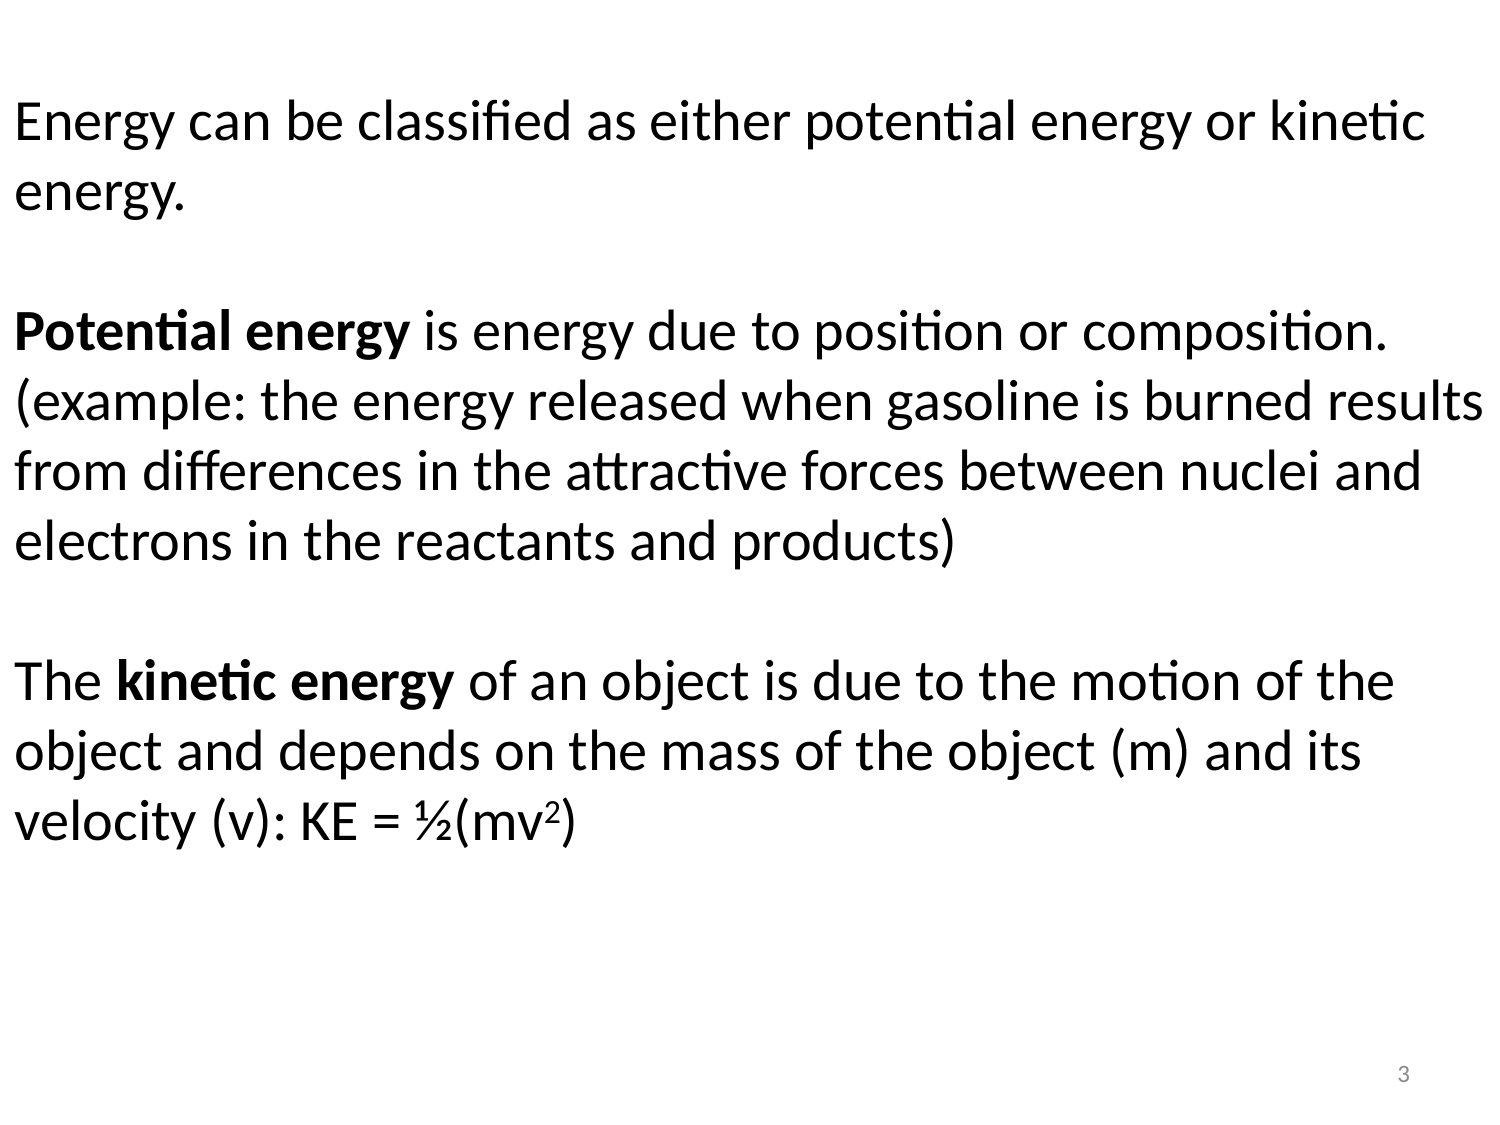

Energy can be classified as either potential energy or kinetic energy.

Potential energy is energy due to position or composition.
(example: the energy released when gasoline is burned results from differences in the attractive forces between nuclei and electrons in the reactants and products)

The kinetic energy of an object is due to the motion of the object and depends on the mass of the object (m) and its velocity (v): KE = ½(mv2)
3